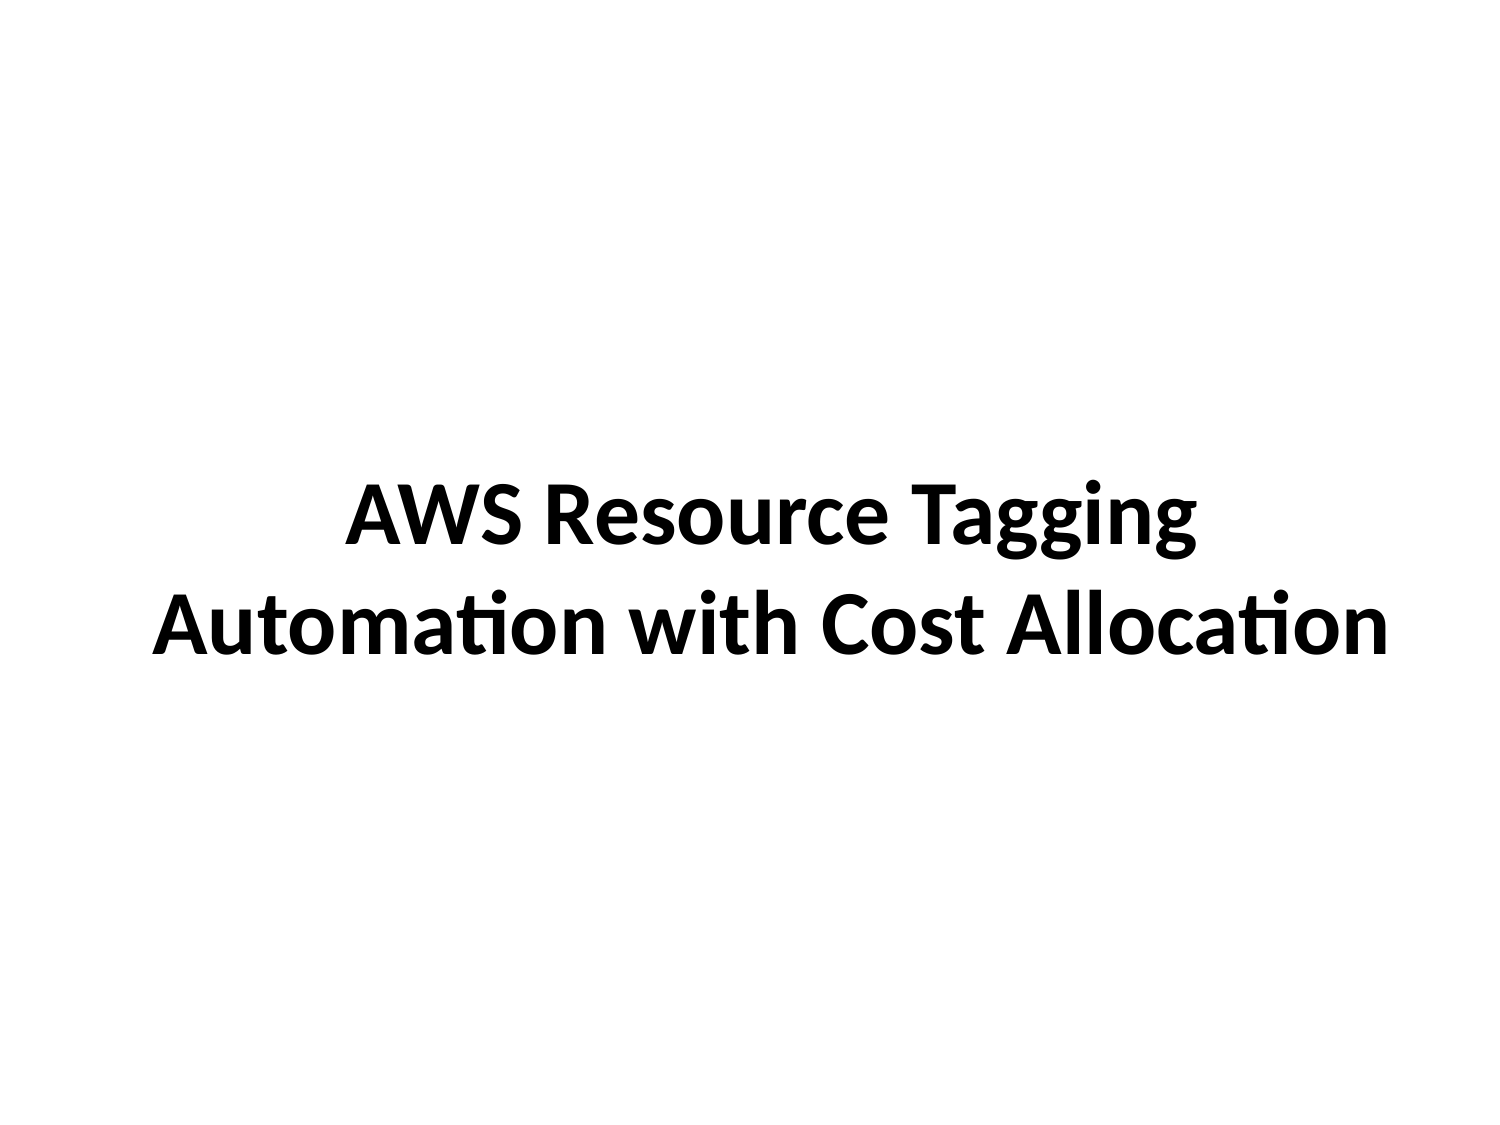

# AWS Resource Tagging Automation with Cost Allocation